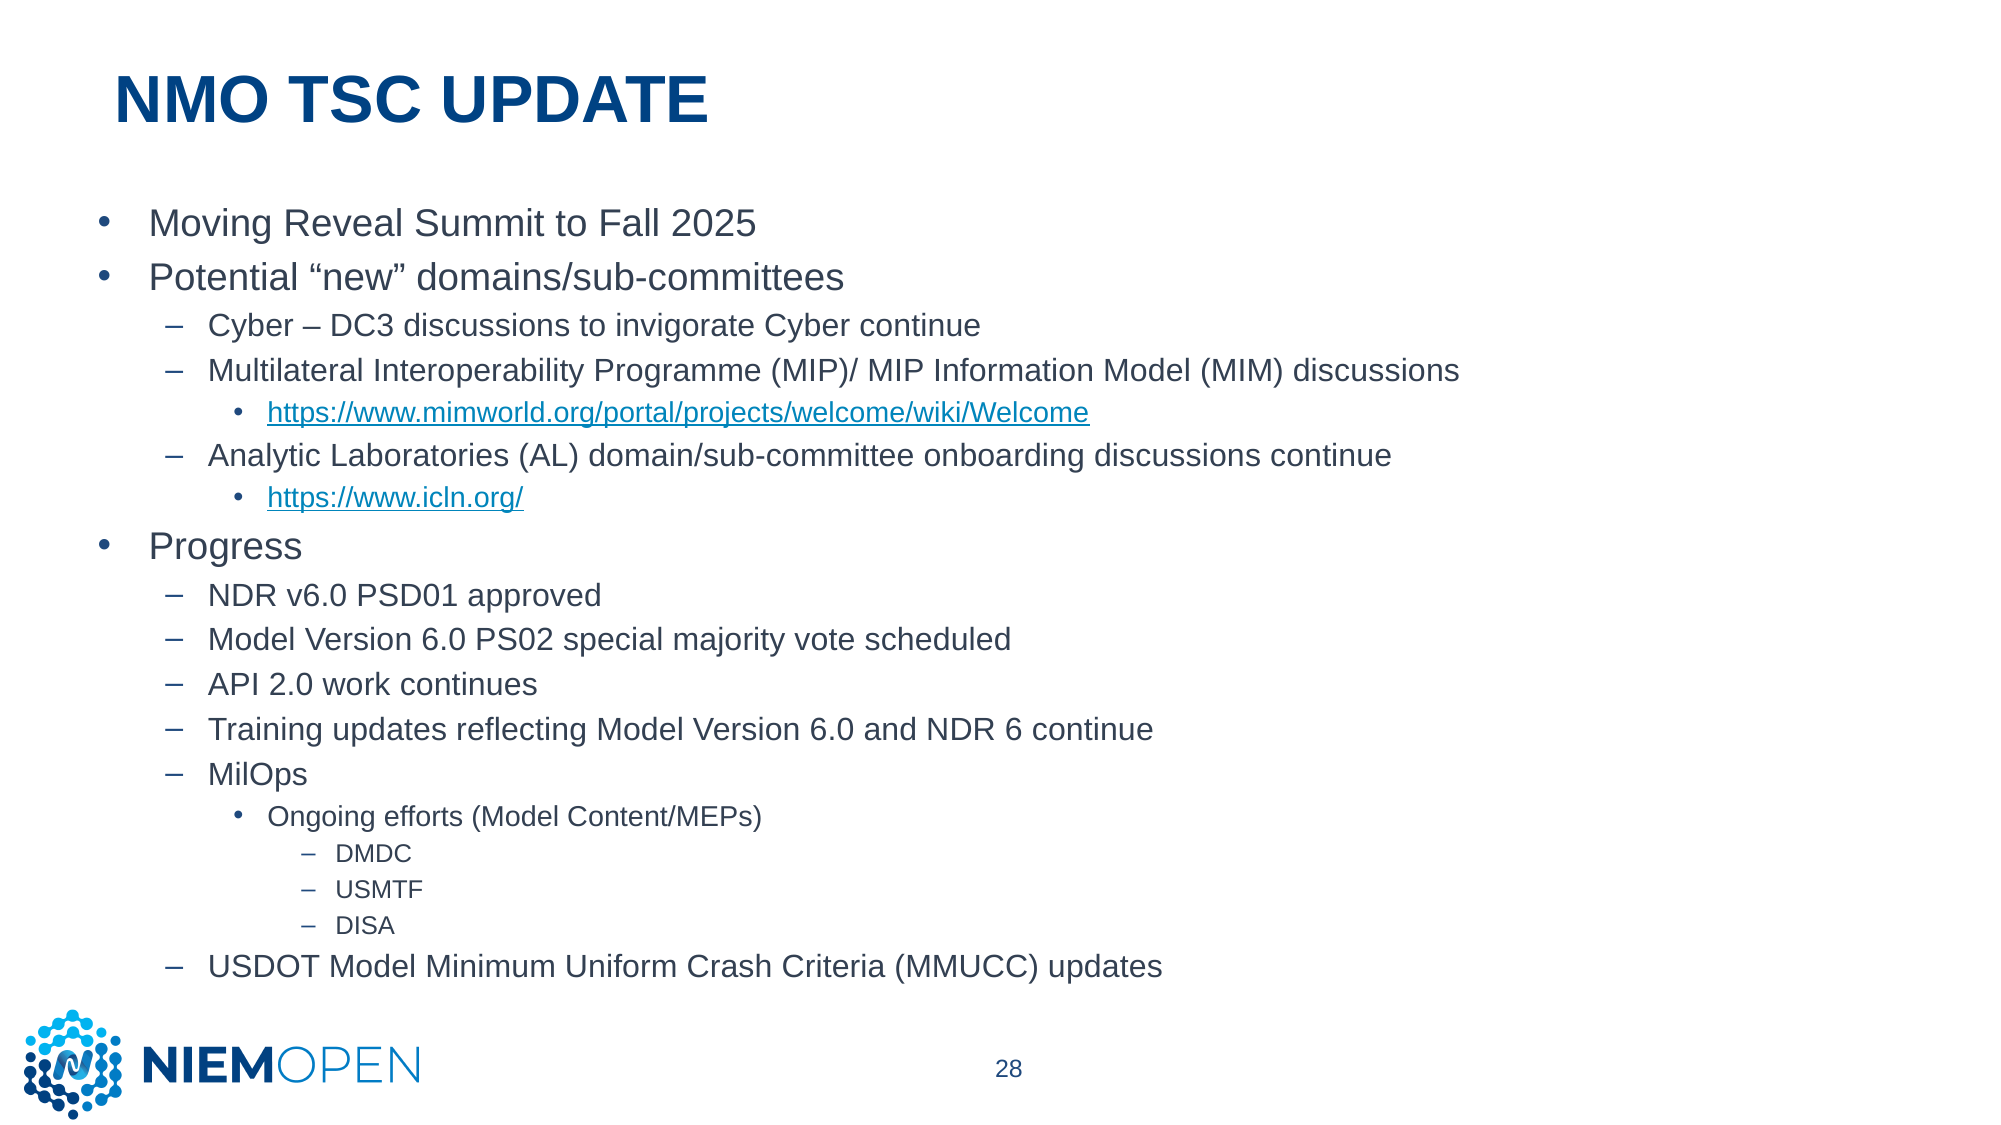

# Nmo TSC Update
Moving Reveal Summit to Fall 2025
Potential “new” domains/sub-committees
Cyber – DC3 discussions to invigorate Cyber continue
Multilateral Interoperability Programme (MIP)/ MIP Information Model (MIM) discussions
https://www.mimworld.org/portal/projects/welcome/wiki/Welcome
Analytic Laboratories (AL) domain/sub-committee onboarding discussions continue
https://www.icln.org/
Progress
NDR v6.0 PSD01 approved
Model Version 6.0 PS02 special majority vote scheduled
API 2.0 work continues
Training updates reflecting Model Version 6.0 and NDR 6 continue
MilOps
Ongoing efforts (Model Content/MEPs)
DMDC
USMTF
DISA
USDOT Model Minimum Uniform Crash Criteria (MMUCC) updates

28